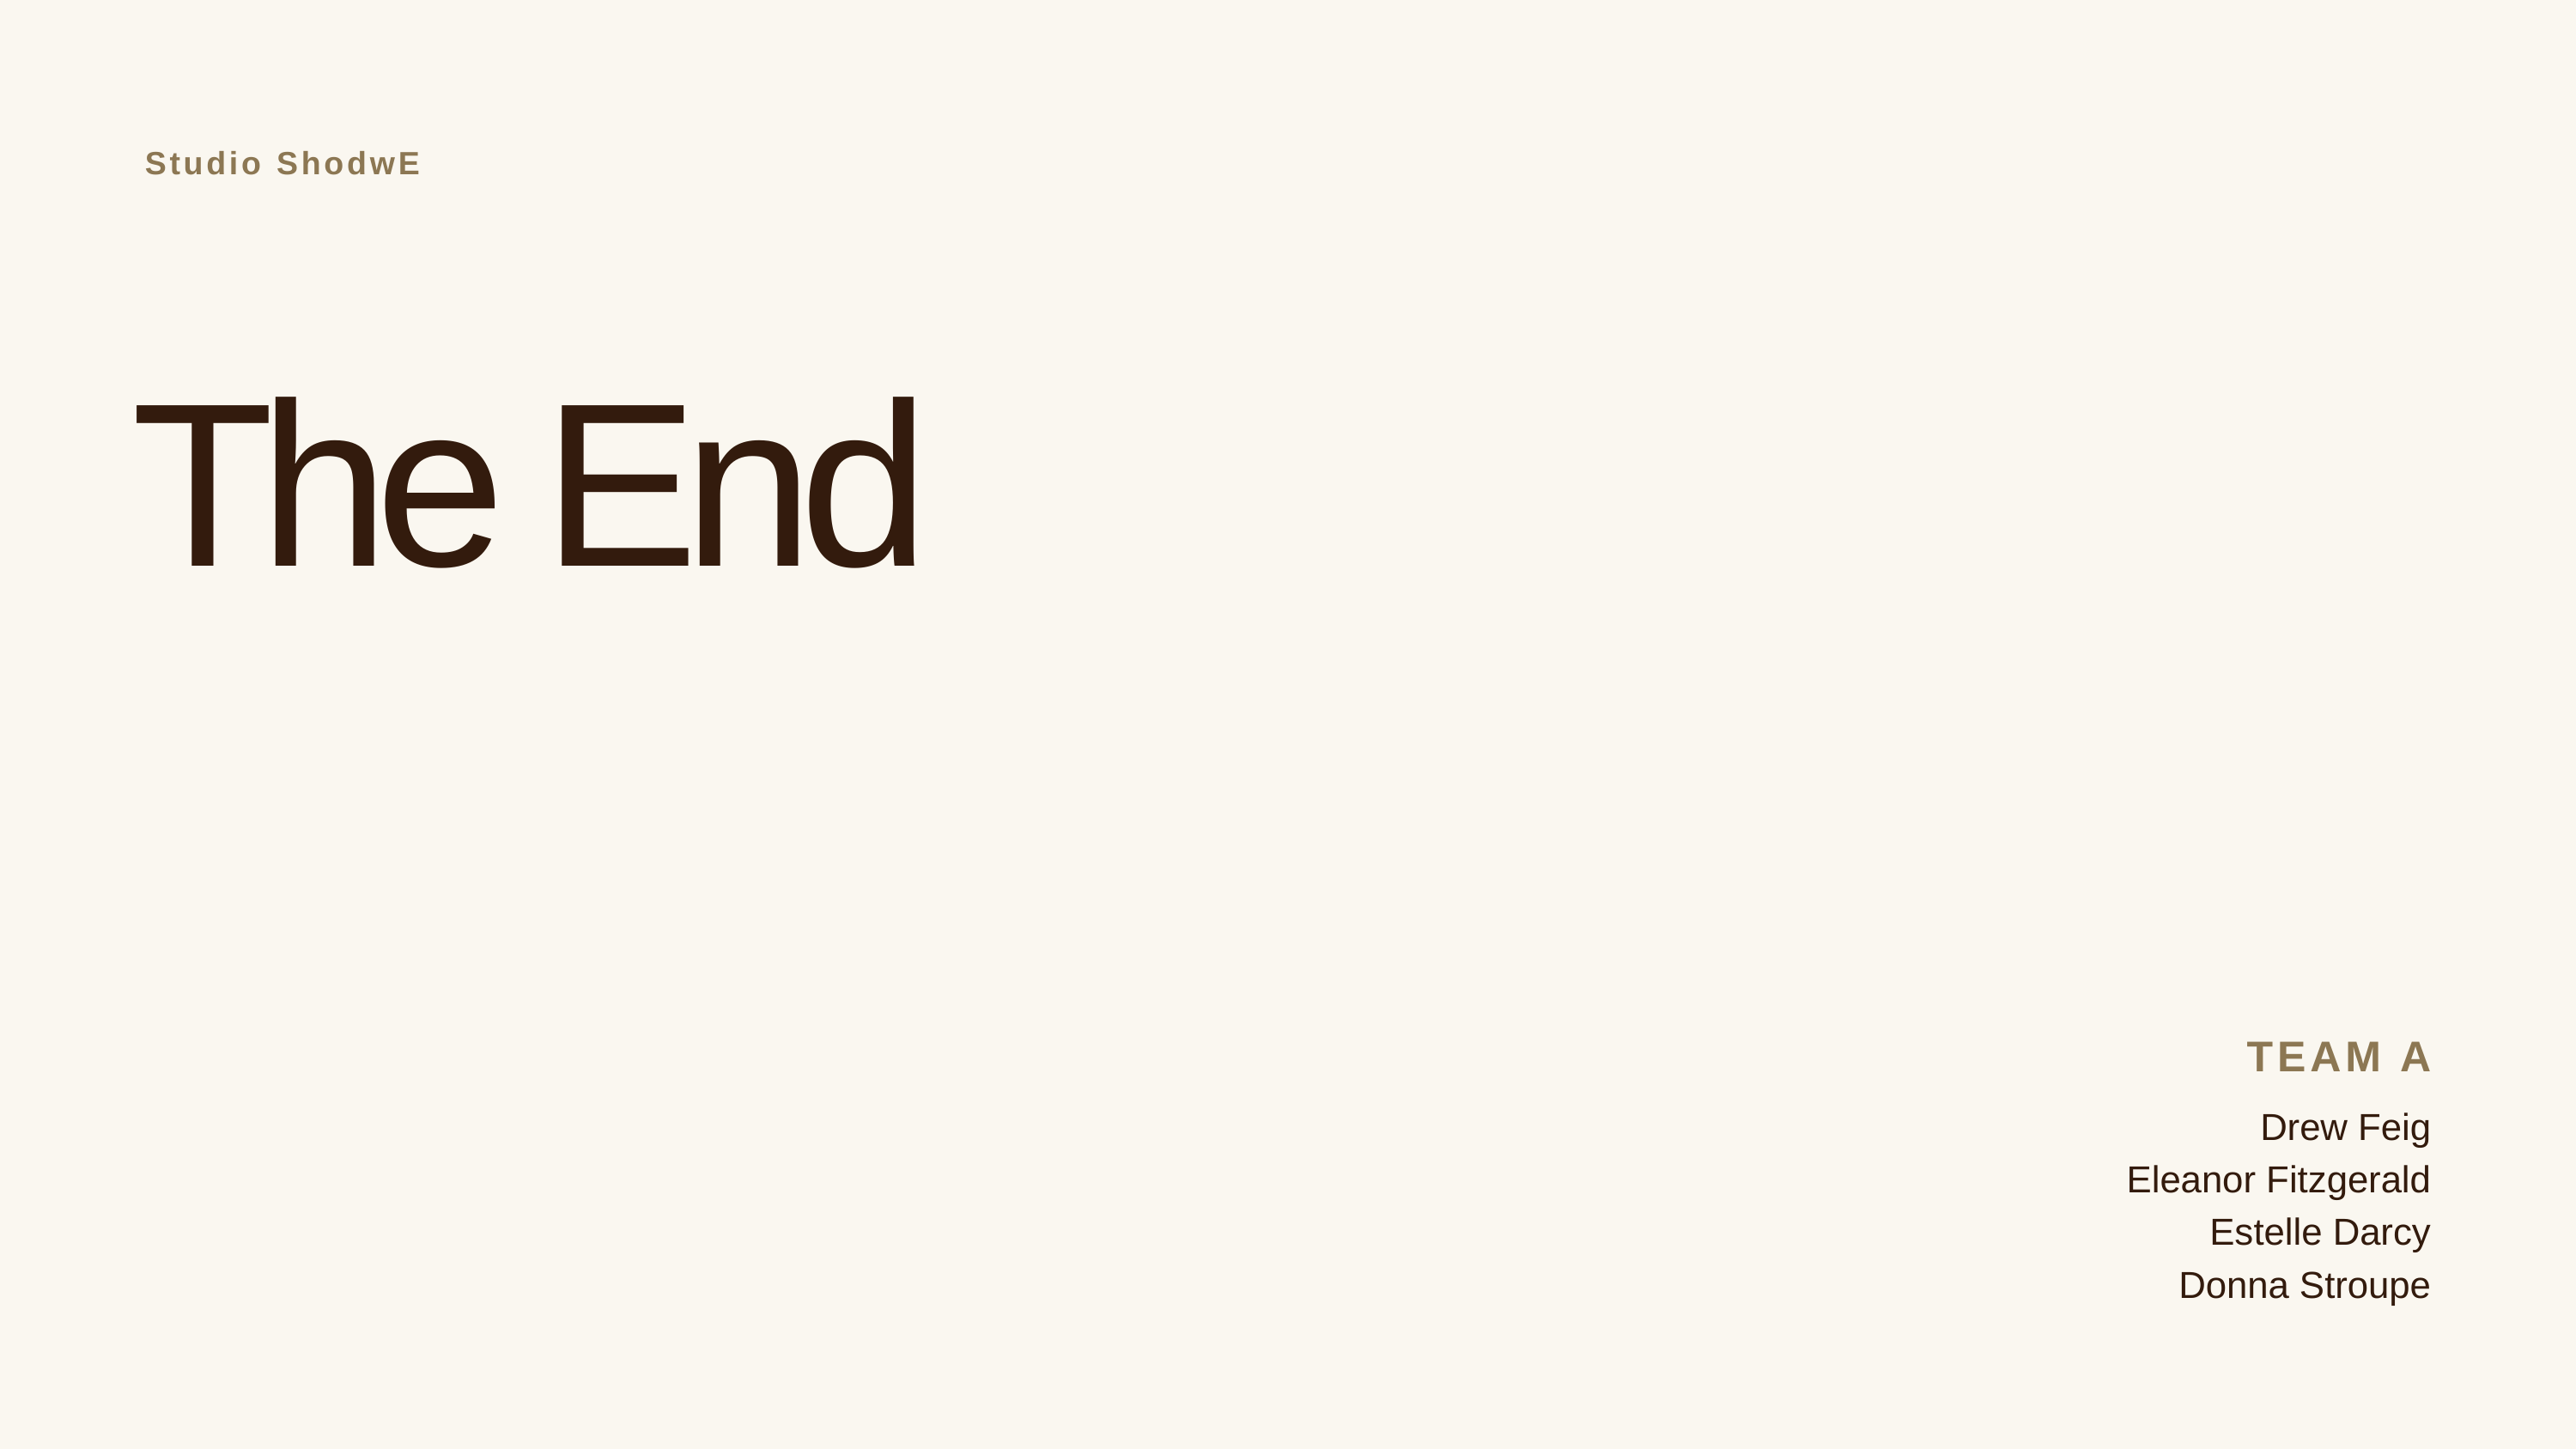

Studio ShodwE
The End
TEAM A
Drew Feig
Eleanor Fitzgerald
Estelle Darcy
Donna Stroupe